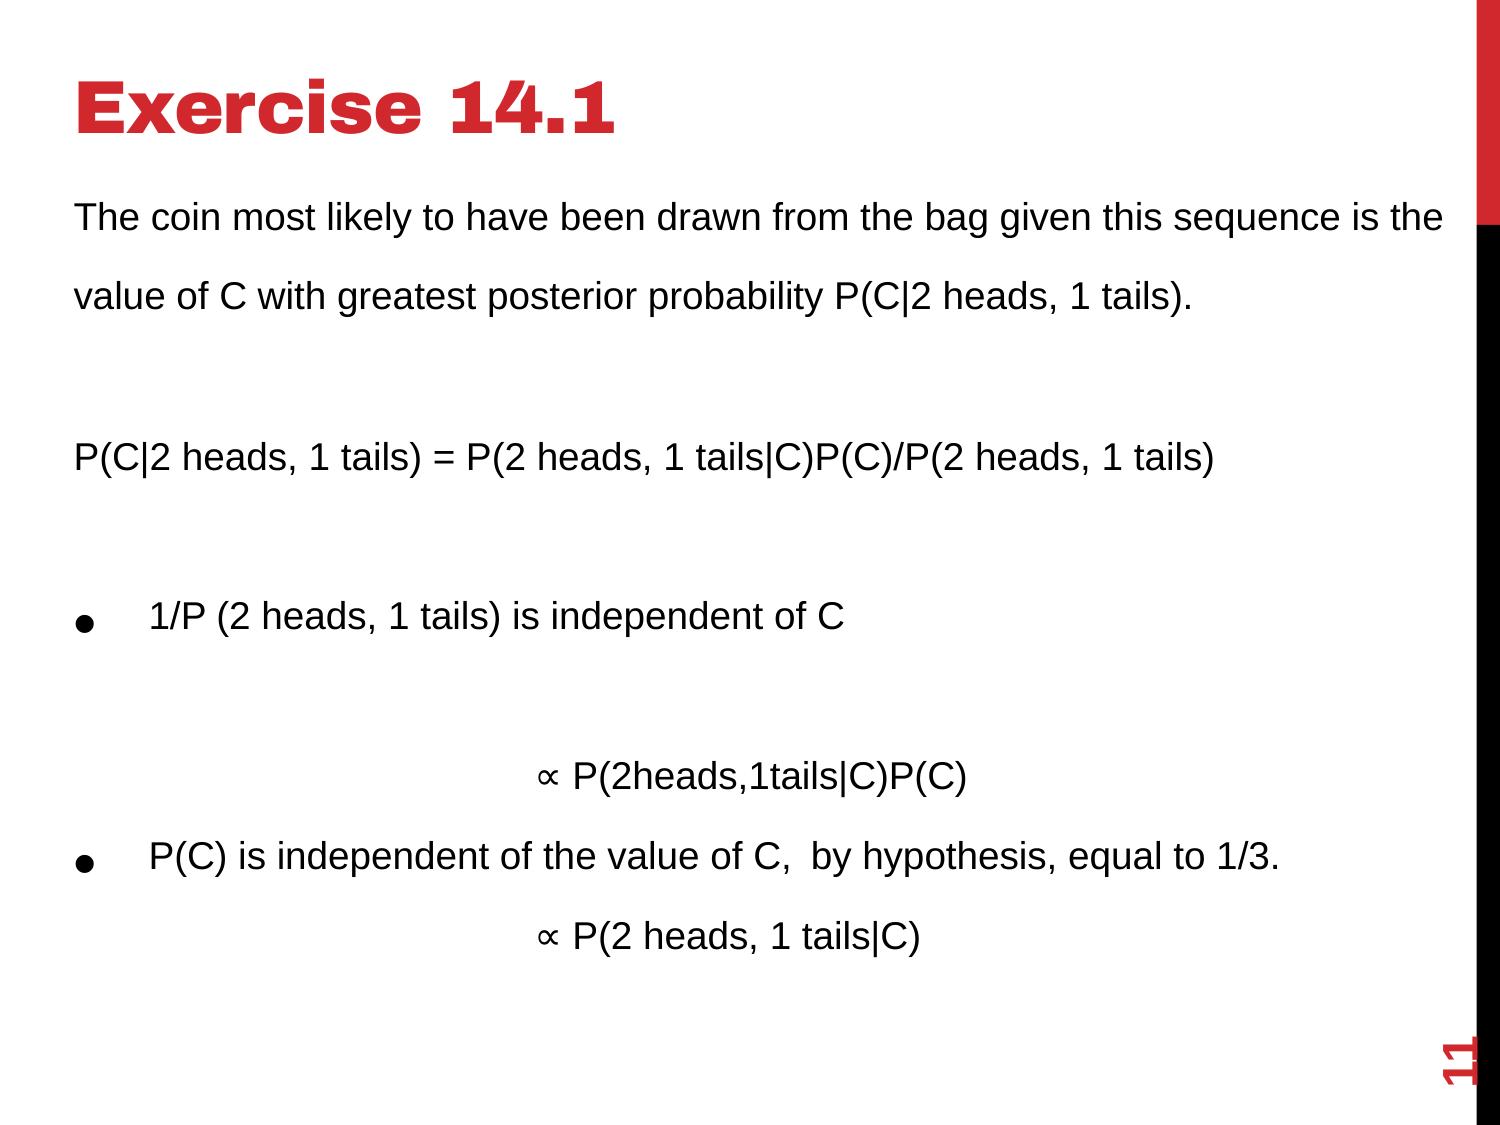

# Exercise 14.1
The coin most likely to have been drawn from the bag given this sequence is the value of C with greatest posterior probability P(C|2 heads, 1 tails).

P(C|2 heads, 1 tails) = P(2 heads, 1 tails|C)P(C)/P(2 heads, 1 tails)

1/P (2 heads, 1 tails) is independent of C

			 ∝ P(2heads,1tails|C)P(C)
P(C) is independent of the value of C, by hypothesis, equal to 1/3.
			 ∝ P(2 heads, 1 tails|C)

11